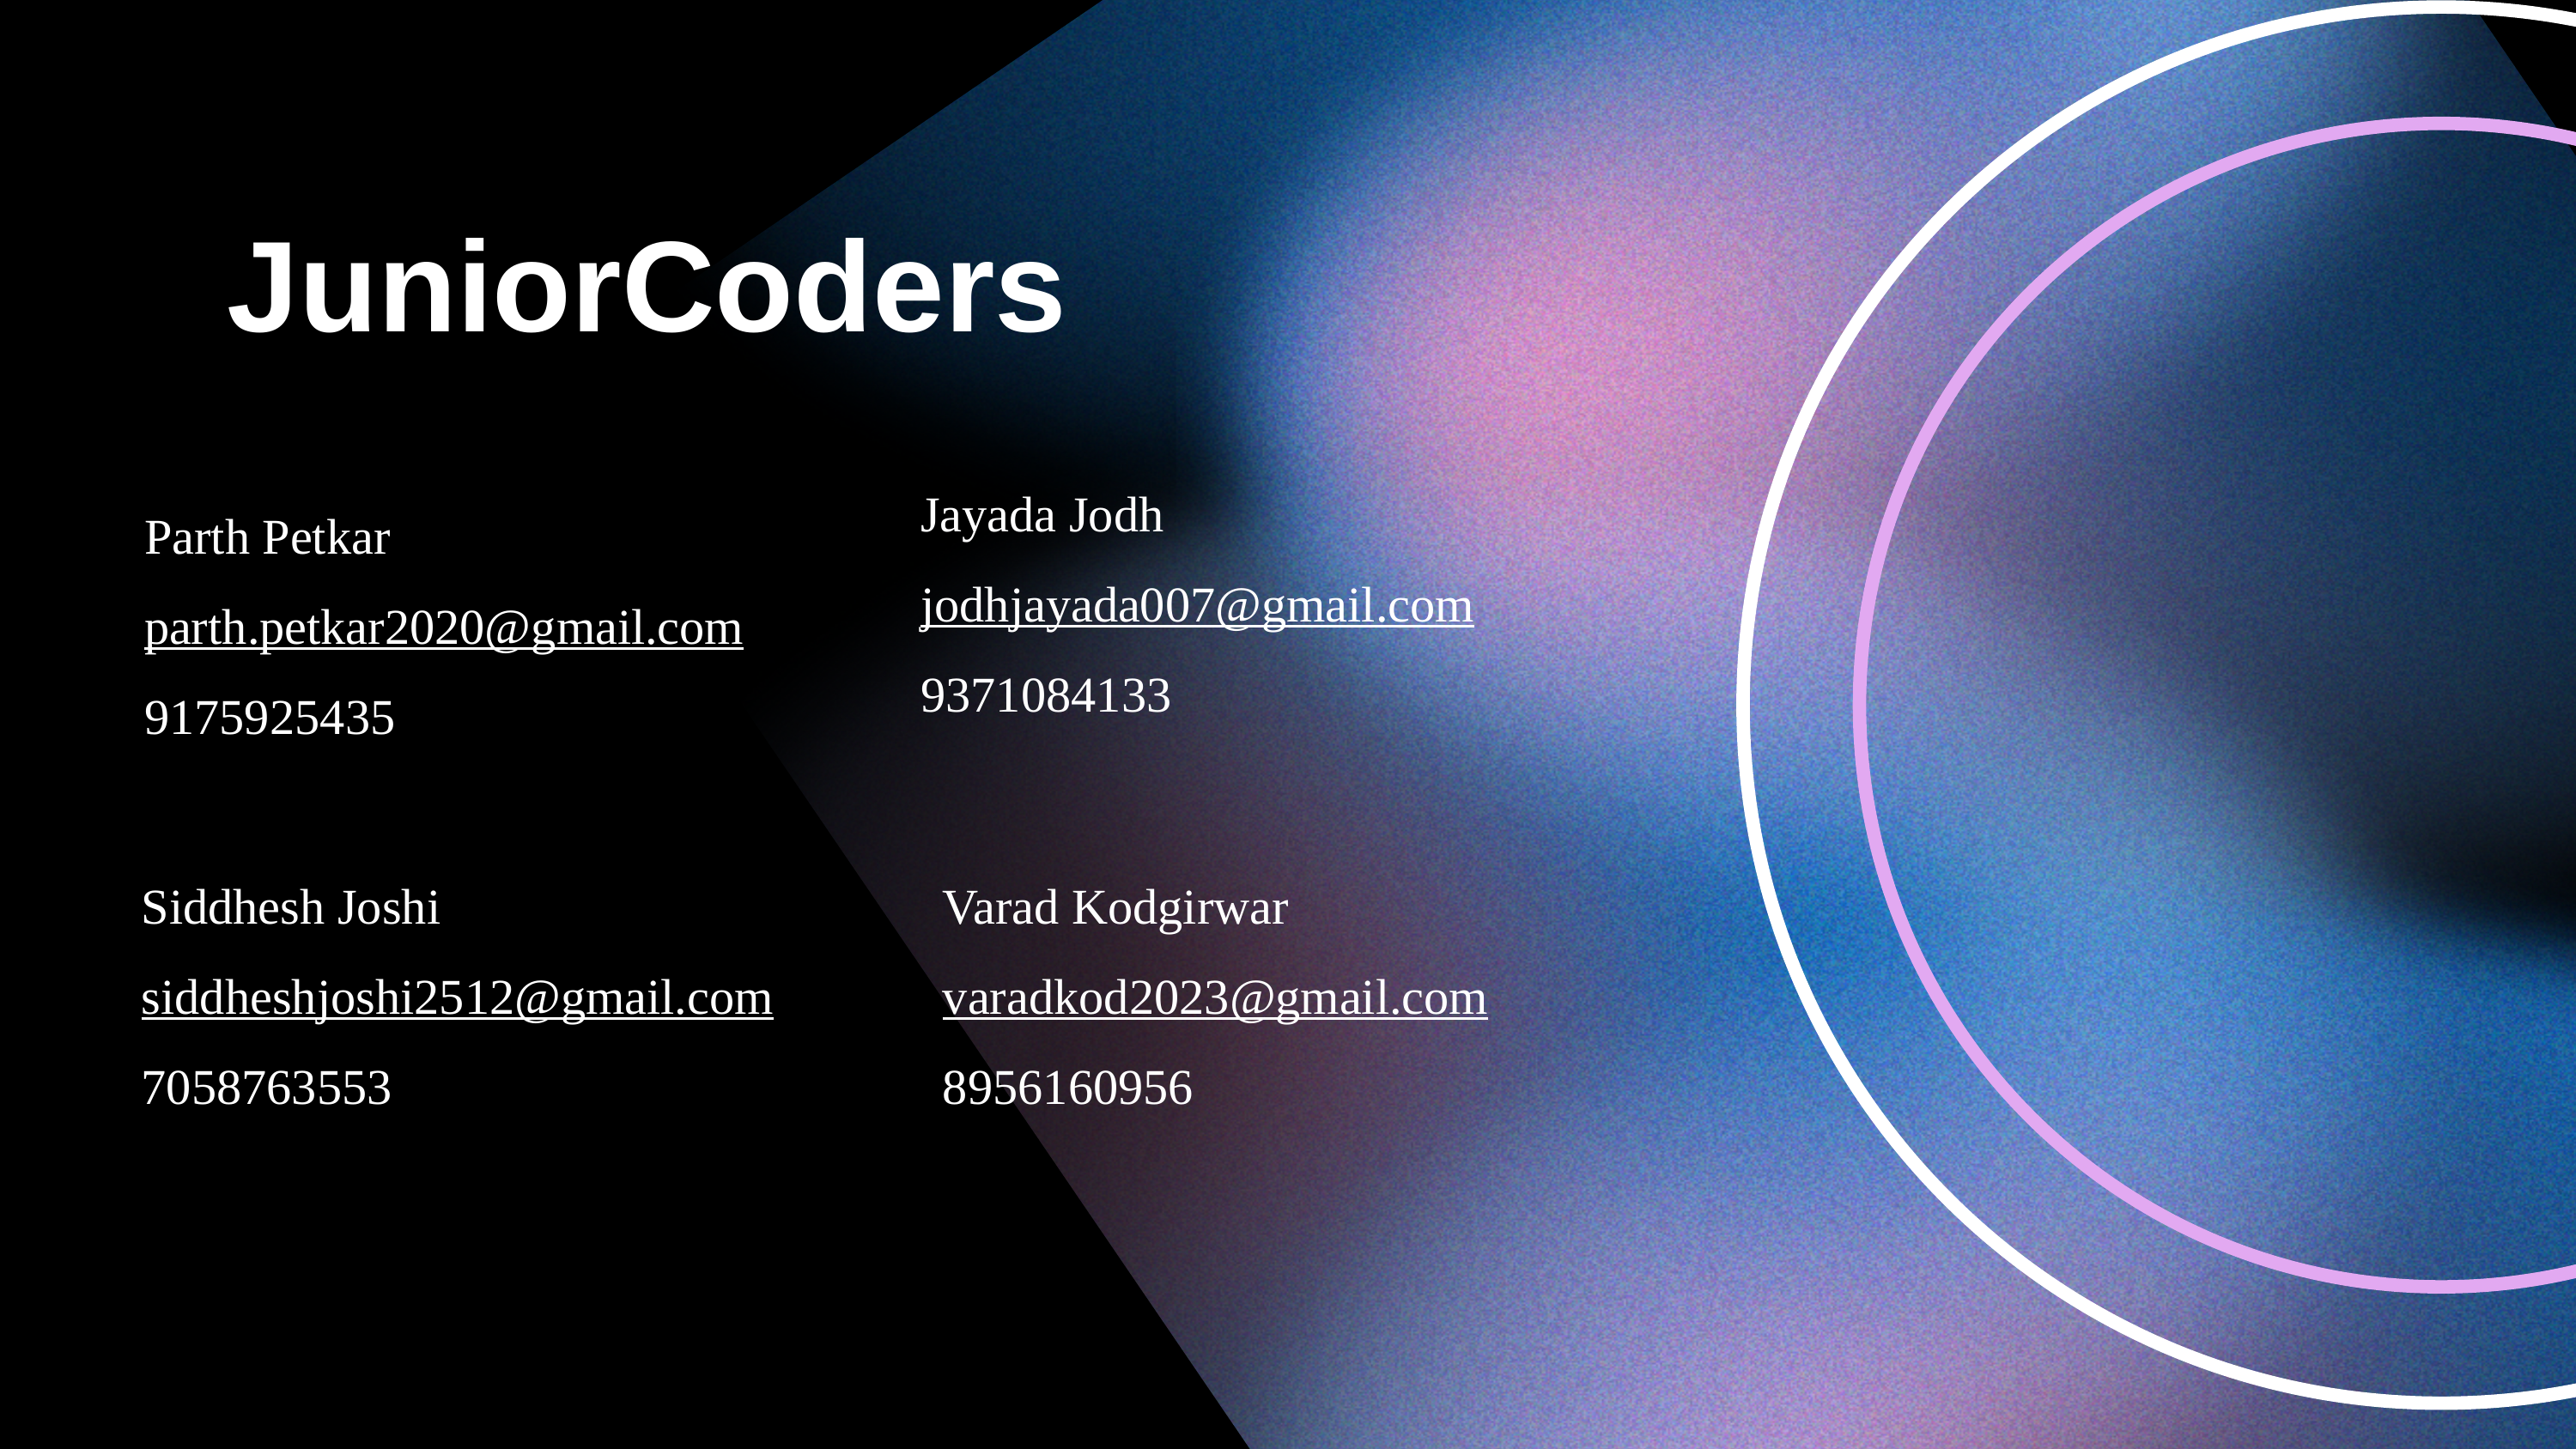

JuniorCoders
Jayada Jodh
jodhjayada007@gmail.com
9371084133
Parth Petkar
parth.petkar2020@gmail.com
9175925435
Siddhesh Joshi
siddheshjoshi2512@gmail.com
7058763553
Varad Kodgirwar
varadkod2023@gmail.com
8956160956